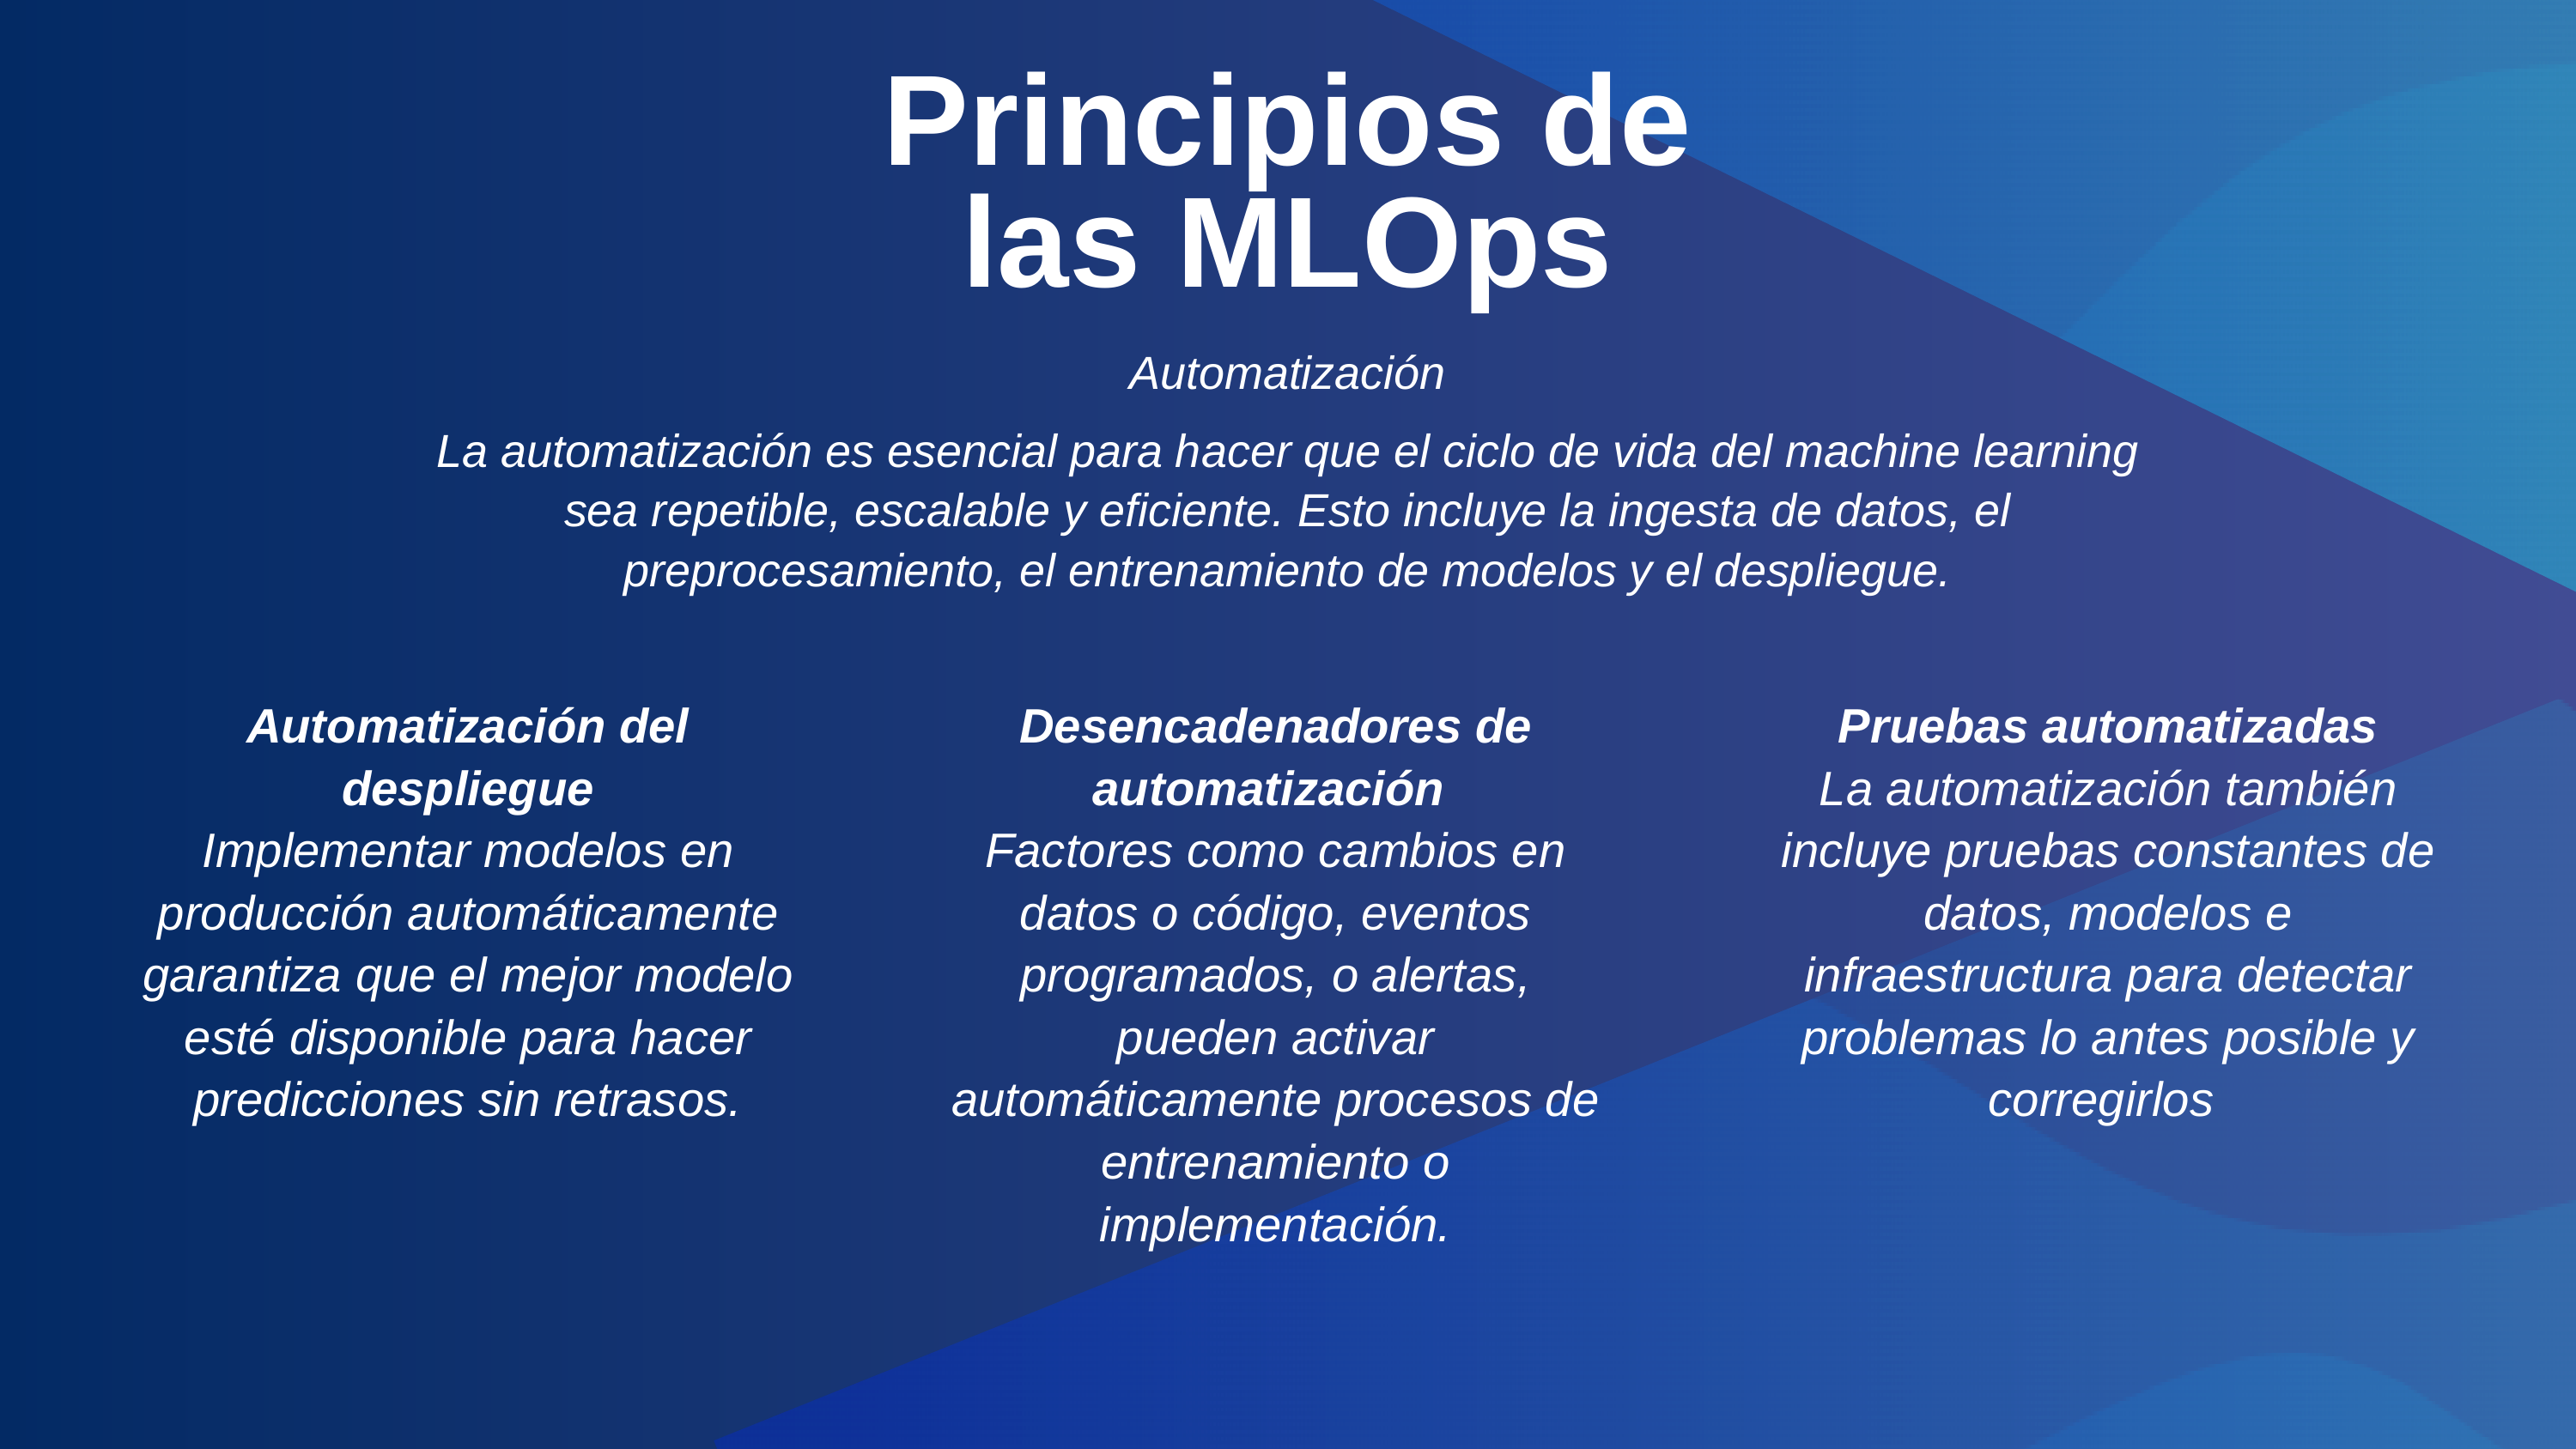

Principios de las MLOps
Automatización
La automatización es esencial para hacer que el ciclo de vida del machine learning sea repetible, escalable y eficiente. Esto incluye la ingesta de datos, el preprocesamiento, el entrenamiento de modelos y el despliegue.
Automatización del despliegue
Implementar modelos en producción automáticamente garantiza que el mejor modelo esté disponible para hacer predicciones sin retrasos.
Desencadenadores de automatización
Factores como cambios en datos o código, eventos programados, o alertas, pueden activar automáticamente procesos de entrenamiento o implementación.
Pruebas automatizadas
La automatización también incluye pruebas constantes de datos, modelos e infraestructura para detectar problemas lo antes posible y corregirlos